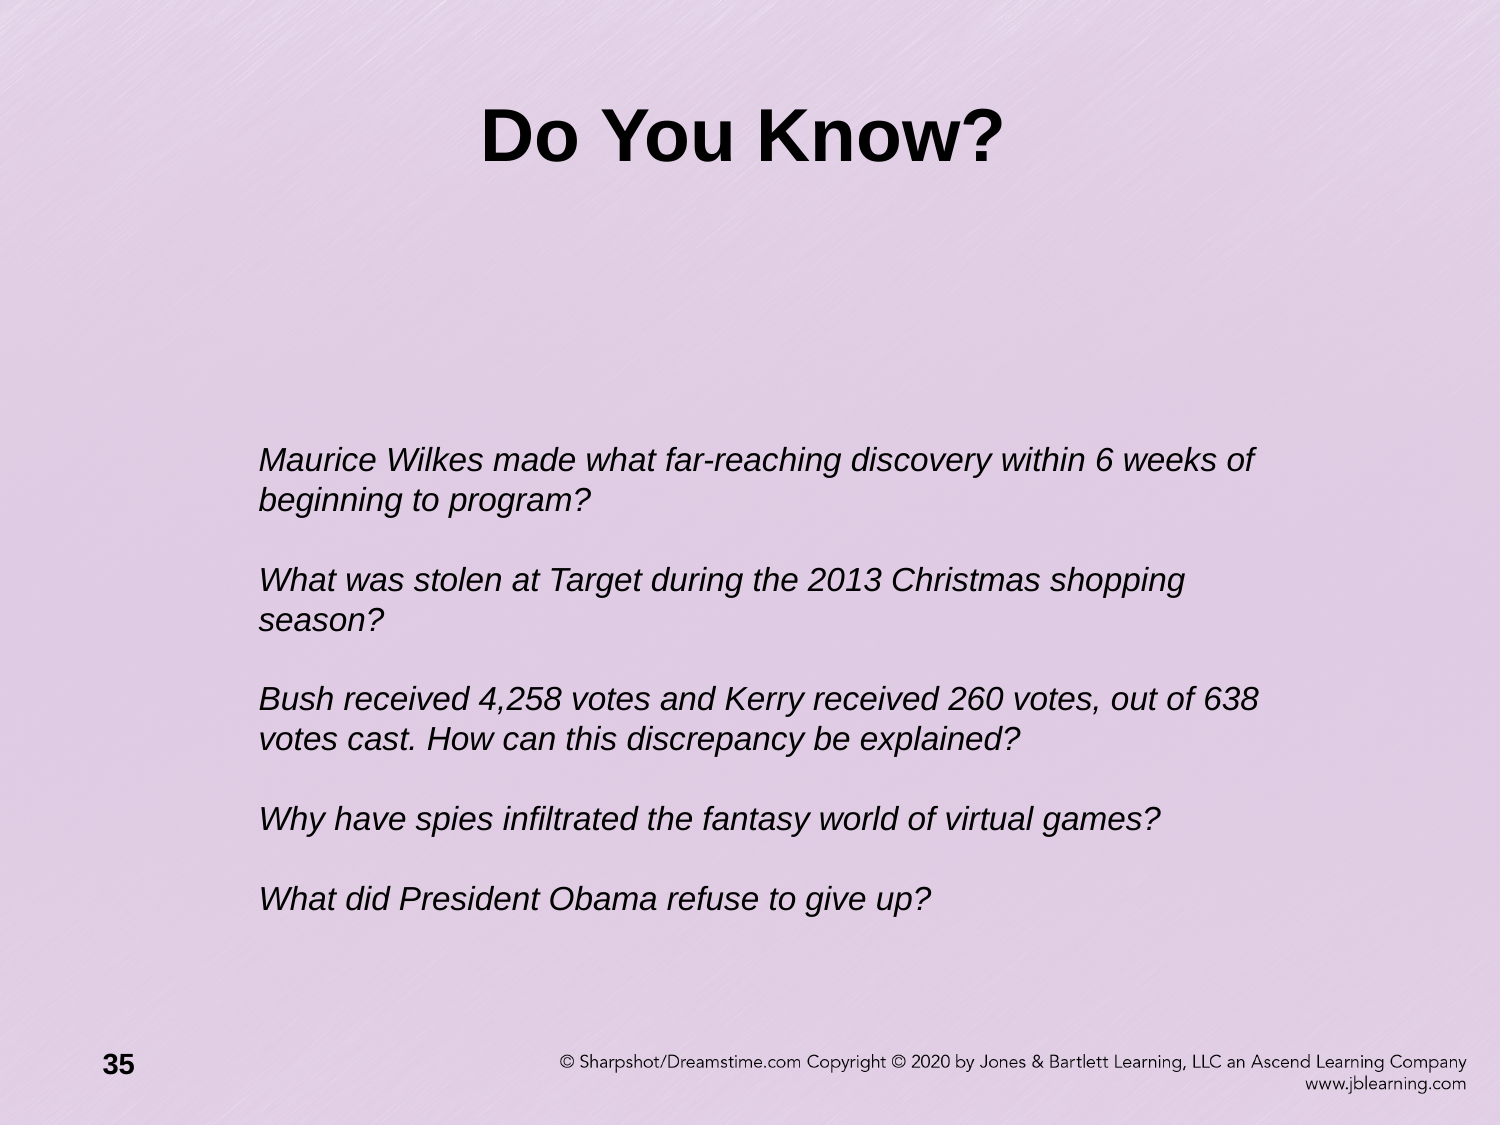

# Do You Know?
Maurice Wilkes made what far-reaching discovery within 6 weeks of beginning to program?

What was stolen at Target during the 2013 Christmas shopping season?

Bush received 4,258 votes and Kerry received 260 votes, out of 638 votes cast. How can this discrepancy be explained?

Why have spies infiltrated the fantasy world of virtual games?

What did President Obama refuse to give up?
35